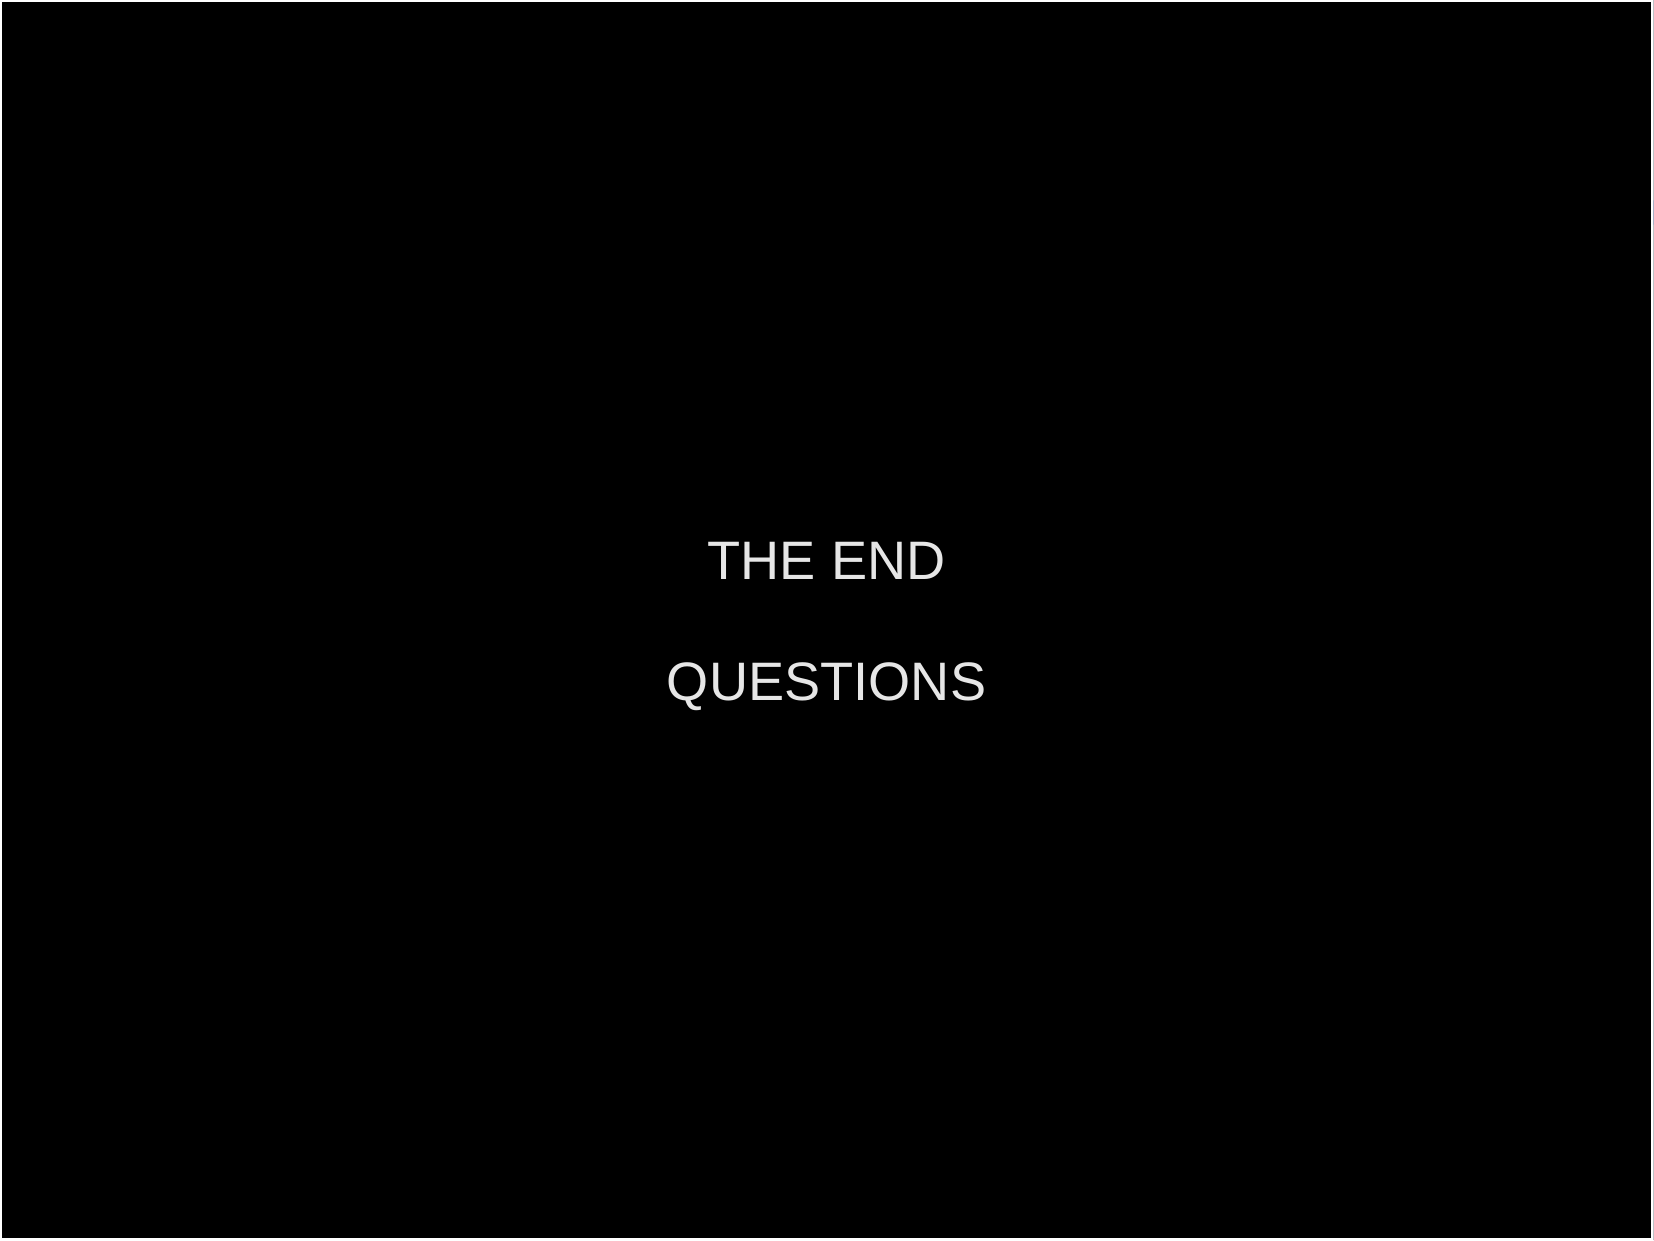

THE END

QUESTIONS
School of Computer Science and Engineering  School of Information and Software Engineering
Zhou, Erqiang
31/16